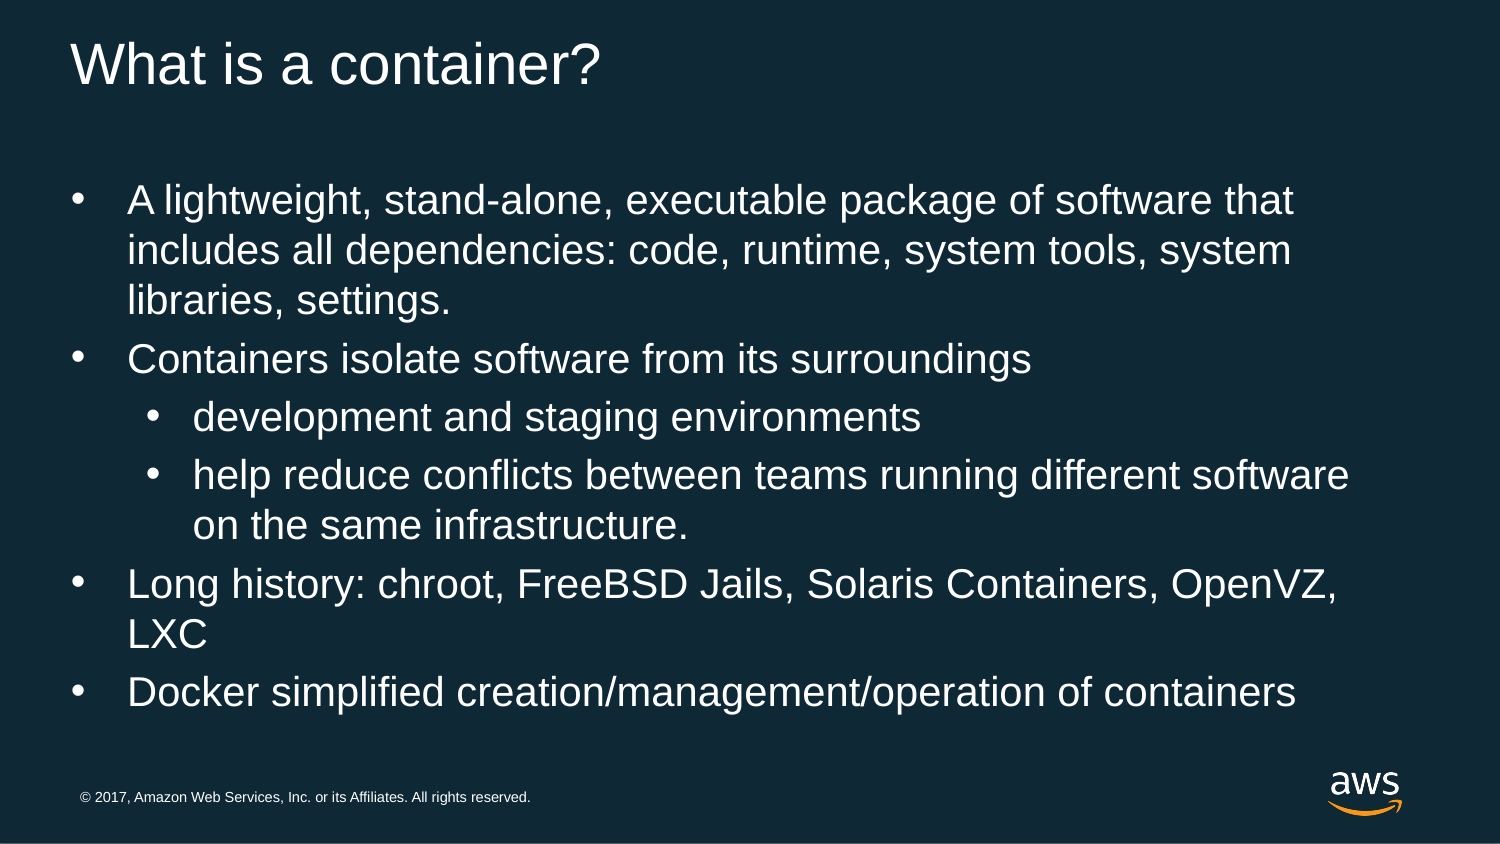

# What is a container?
A lightweight, stand-alone, executable package of software that includes all dependencies: code, runtime, system tools, system libraries, settings.
Containers isolate software from its surroundings
development and staging environments
help reduce conflicts between teams running different software on the same infrastructure.
Long history: chroot, FreeBSD Jails, Solaris Containers, OpenVZ, LXC
Docker simplified creation/management/operation of containers